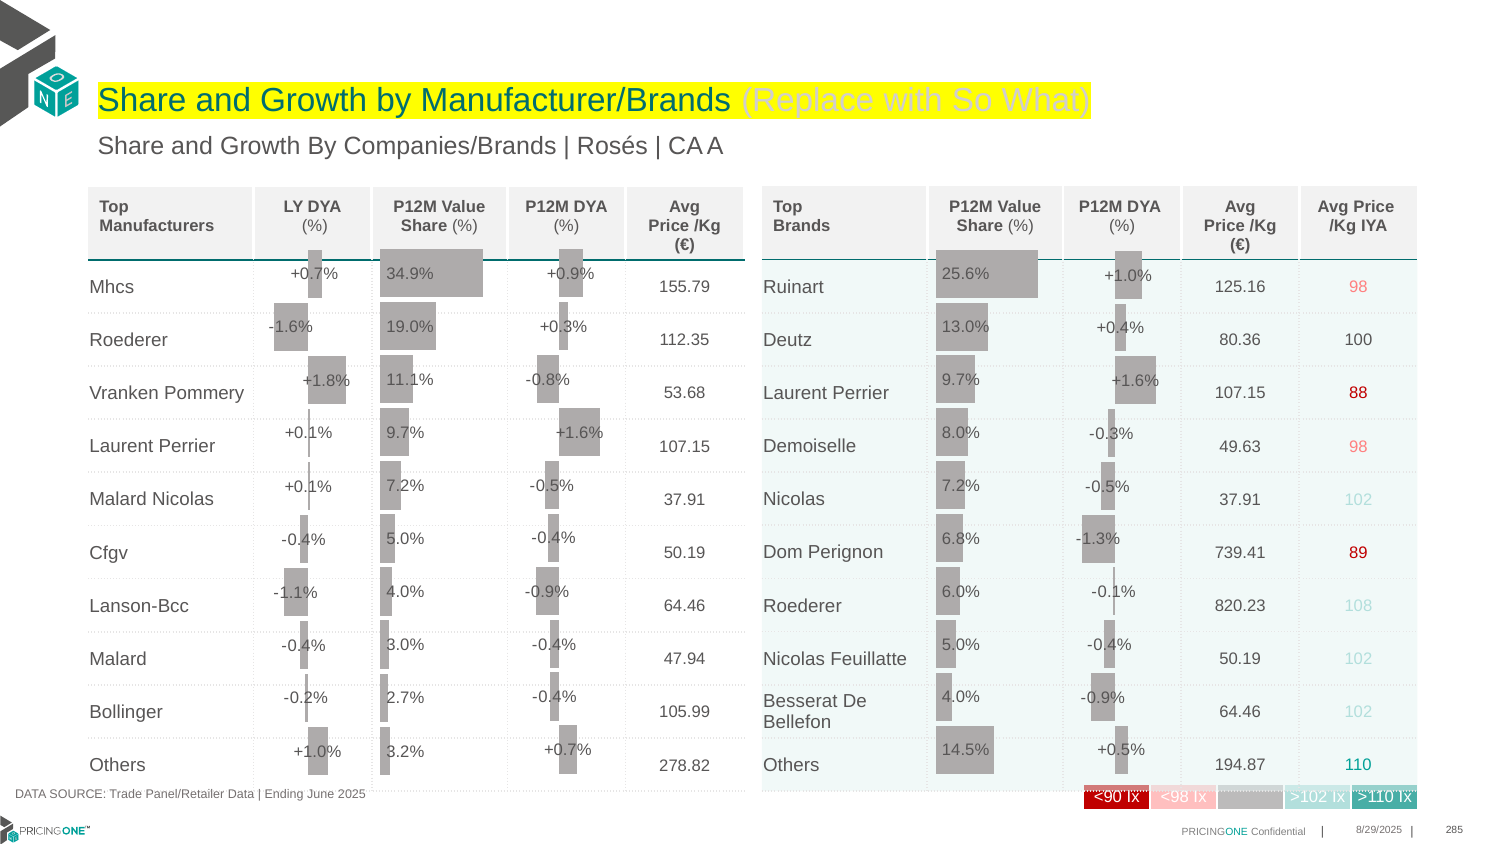

# Share and Growth by Manufacturer/Brands (Replace with So What)

Share and Growth By Companies/Brands | Rosés | CA A
| Top Brands | P12M Value Share (%) | P12M DYA (%) | Avg Price /Kg (€) | Avg Price /Kg IYA |
| --- | --- | --- | --- | --- |
| Ruinart |  |  | 125.16 | 98 |
| Deutz |  |  | 80.36 | 100 |
| Laurent Perrier |  |  | 107.15 | 88 |
| Demoiselle |  |  | 49.63 | 98 |
| Nicolas |  |  | 37.91 | 102 |
| Dom Perignon |  |  | 739.41 | 89 |
| Roederer |  |  | 820.23 | 108 |
| Nicolas Feuillatte |  |  | 50.19 | 102 |
| Besserat De Bellefon |  |  | 64.46 | 102 |
| Others |  |  | 194.87 | 110 |
| Top Manufacturers | LY DYA (%) | P12M Value Share (%) | P12M DYA (%) | Avg Price /Kg (€) |
| --- | --- | --- | --- | --- |
| Mhcs |  |  |  | 155.79 |
| Roederer |  |  |  | 112.35 |
| Vranken Pommery |  |  |  | 53.68 |
| Laurent Perrier |  |  |  | 107.15 |
| Malard Nicolas |  |  |  | 37.91 |
| Cfgv |  |  |  | 50.19 |
| Lanson-Bcc |  |  |  | 64.46 |
| Malard |  |  |  | 47.94 |
| Bollinger |  |  |  | 105.99 |
| Others |  |  |  | 278.82 |

### Chart

| Category | Share DYA P12M |
|---|---|
|  | 0.008882951331250333 |

### Chart

| Category | Value Share P12M |
|---|---|
|  | 0.34877742583821825 |

### Chart

| Category | Share DYA LY |
|---|---|
|  | 0.006684074113115668 |

### Chart

| Category | Value Share |
|---|---|
|  | 0.25604234983856683 |

### Chart

| Category | Share DYA |
|---|---|
|  | 0.009939473456809483 |
DATA SOURCE: Trade Panel/Retailer Data | Ending June 2025
| <90 Ix | <98 Ix |  | >102 Ix | >110 Ix |
| --- | --- | --- | --- | --- |

8/29/2025
285